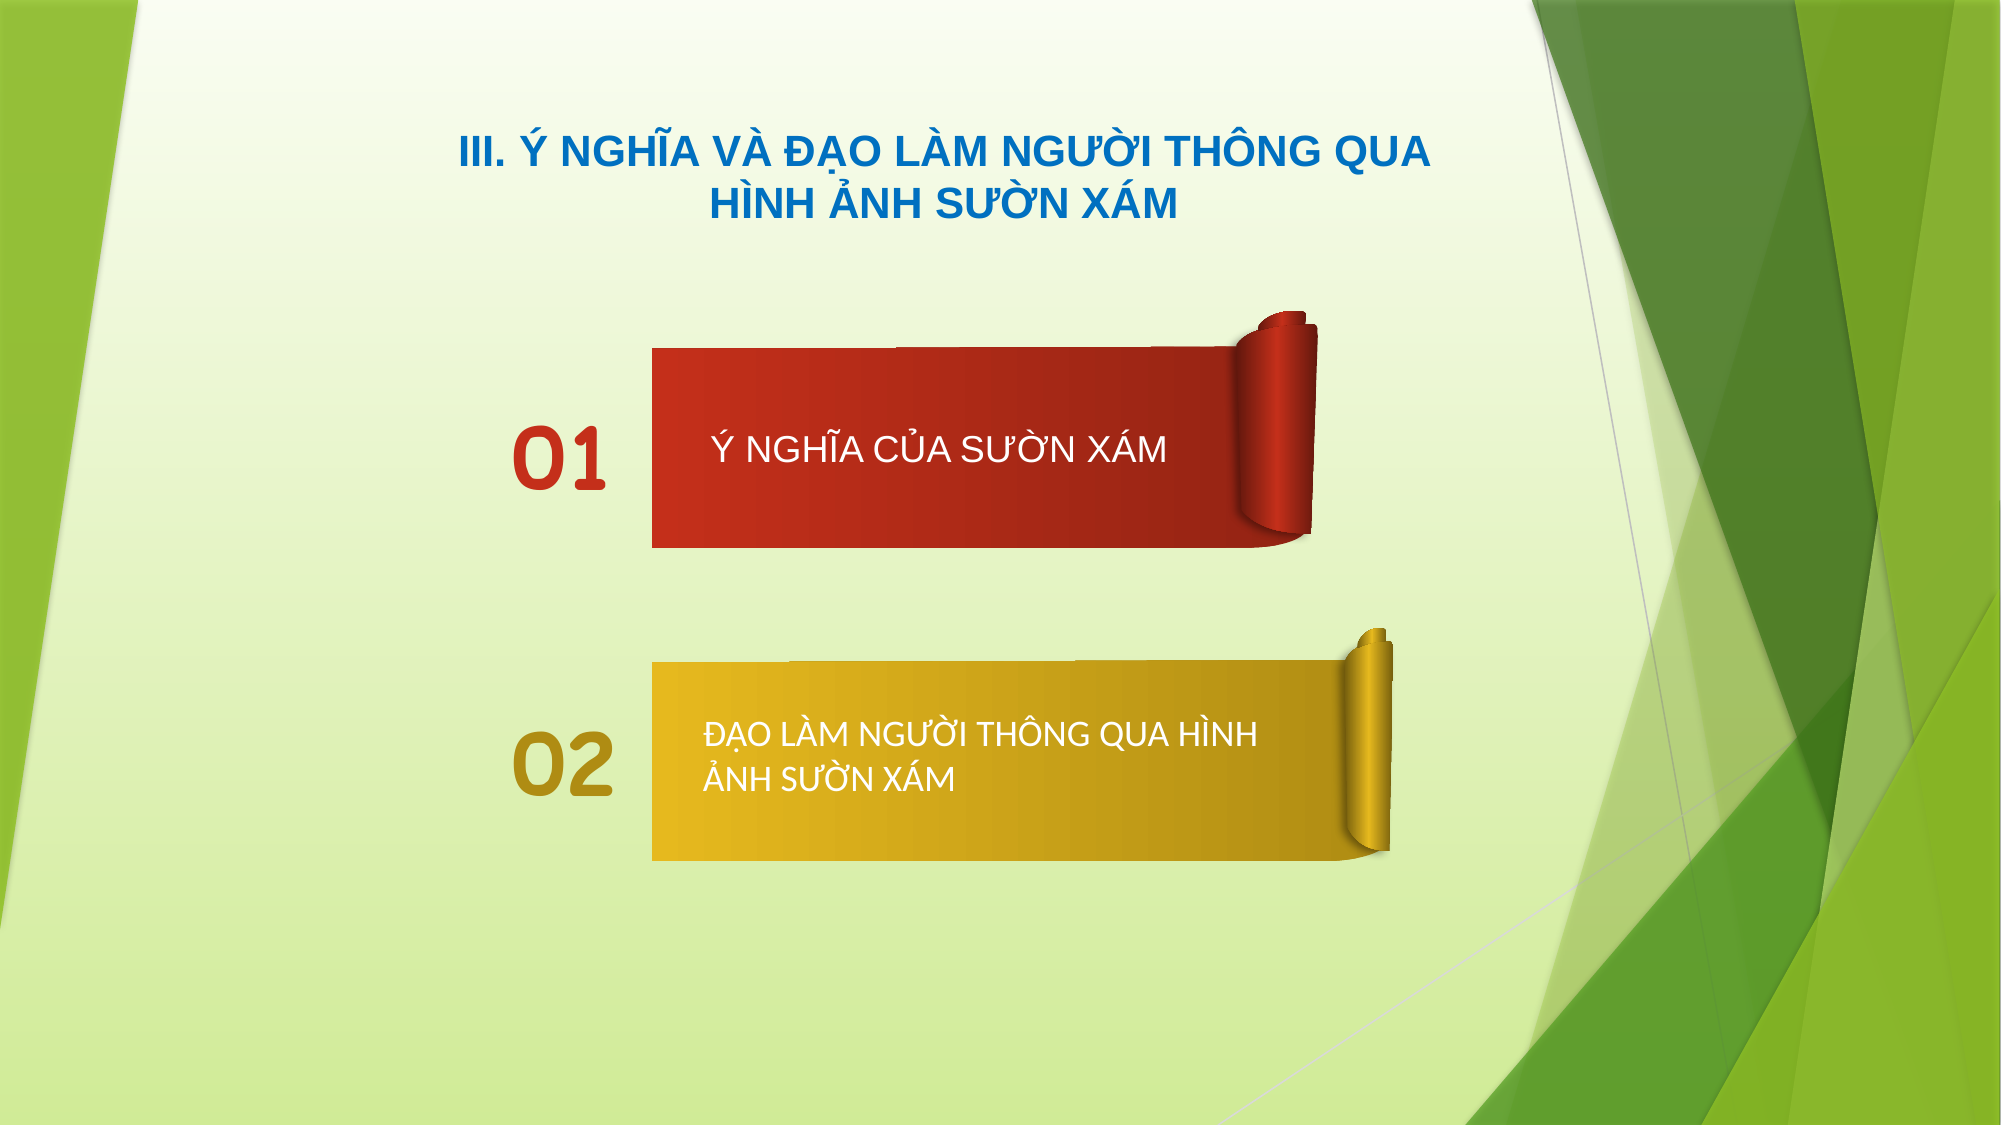

III. Ý NGHĨA VÀ ĐẠO LÀM NGƯỜI THÔNG QUA HÌNH ẢNH SƯỜN XÁM

01
Ý NGHĨA CỦA SƯỜN XÁM

02
ĐẠO LÀM NGƯỜI THÔNG QUA HÌNH ẢNH SƯỜN XÁM